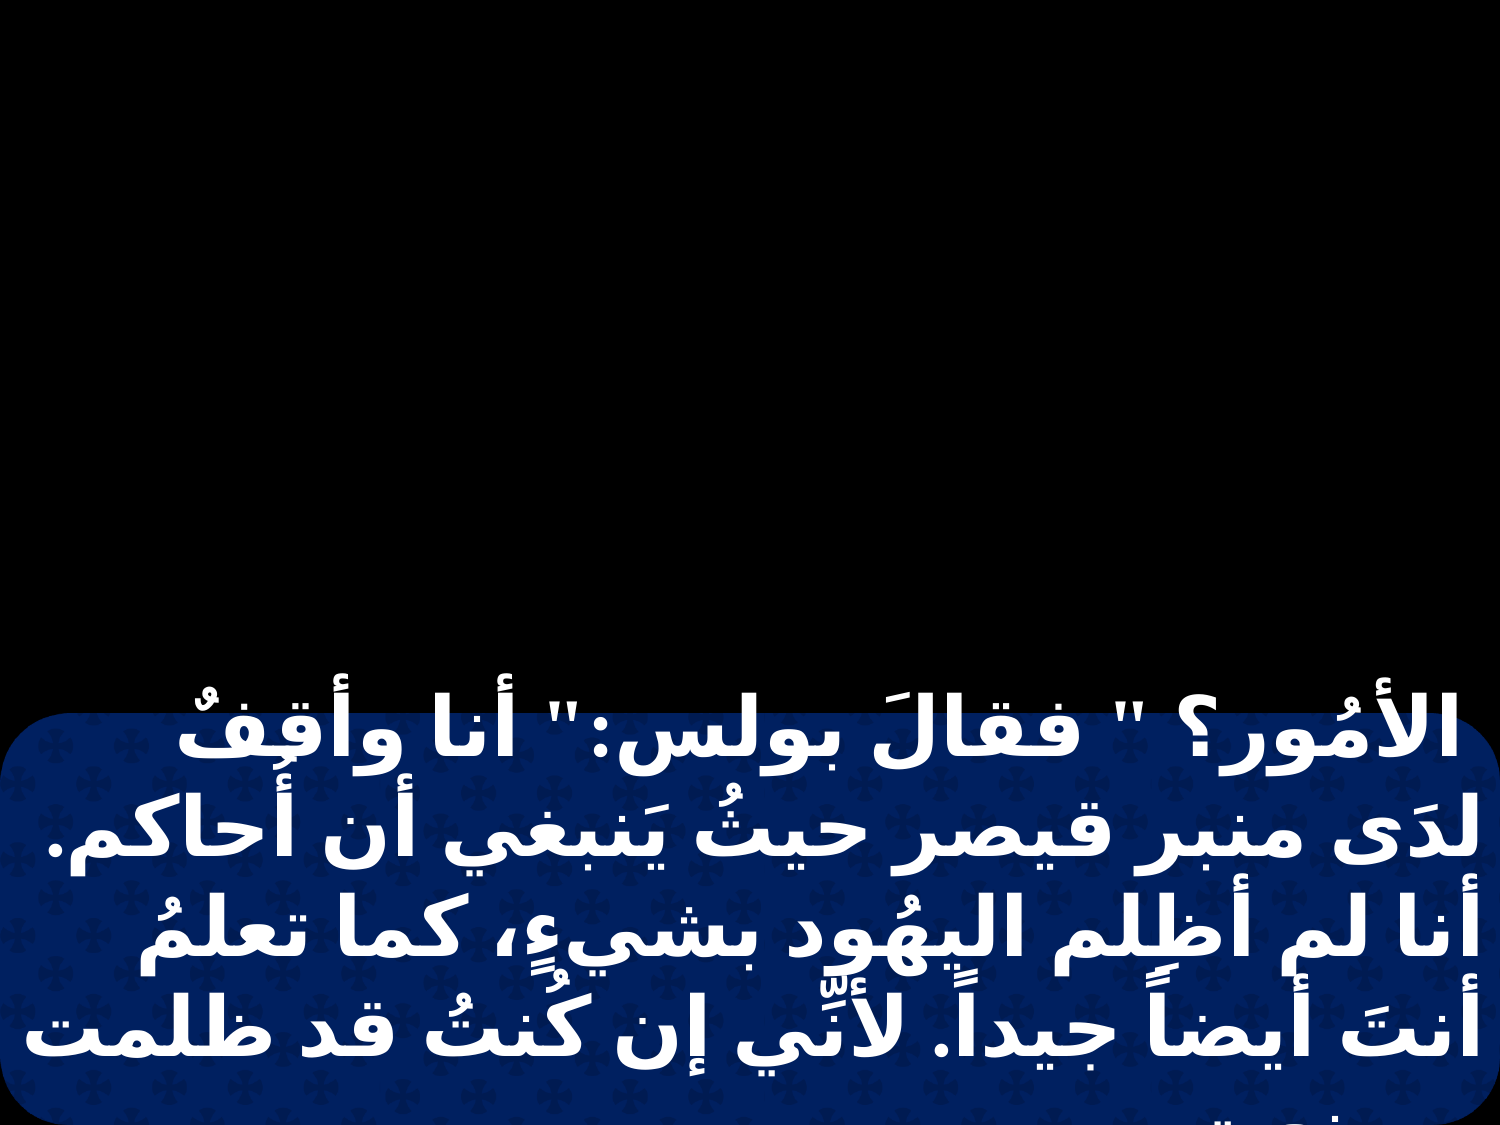

الأمُور؟ " فقالَ بولس:" أنا وأقفٌ لدَى منبر قيصر حيثُ يَنبغي أن أُحاكم. أنا لم أظِلم اليهُود بشيءٍ، كما تعلمُ أنتَ أيضاً جيداً. لأنِّي إن كُنتُ قد ظلمت وصنعت